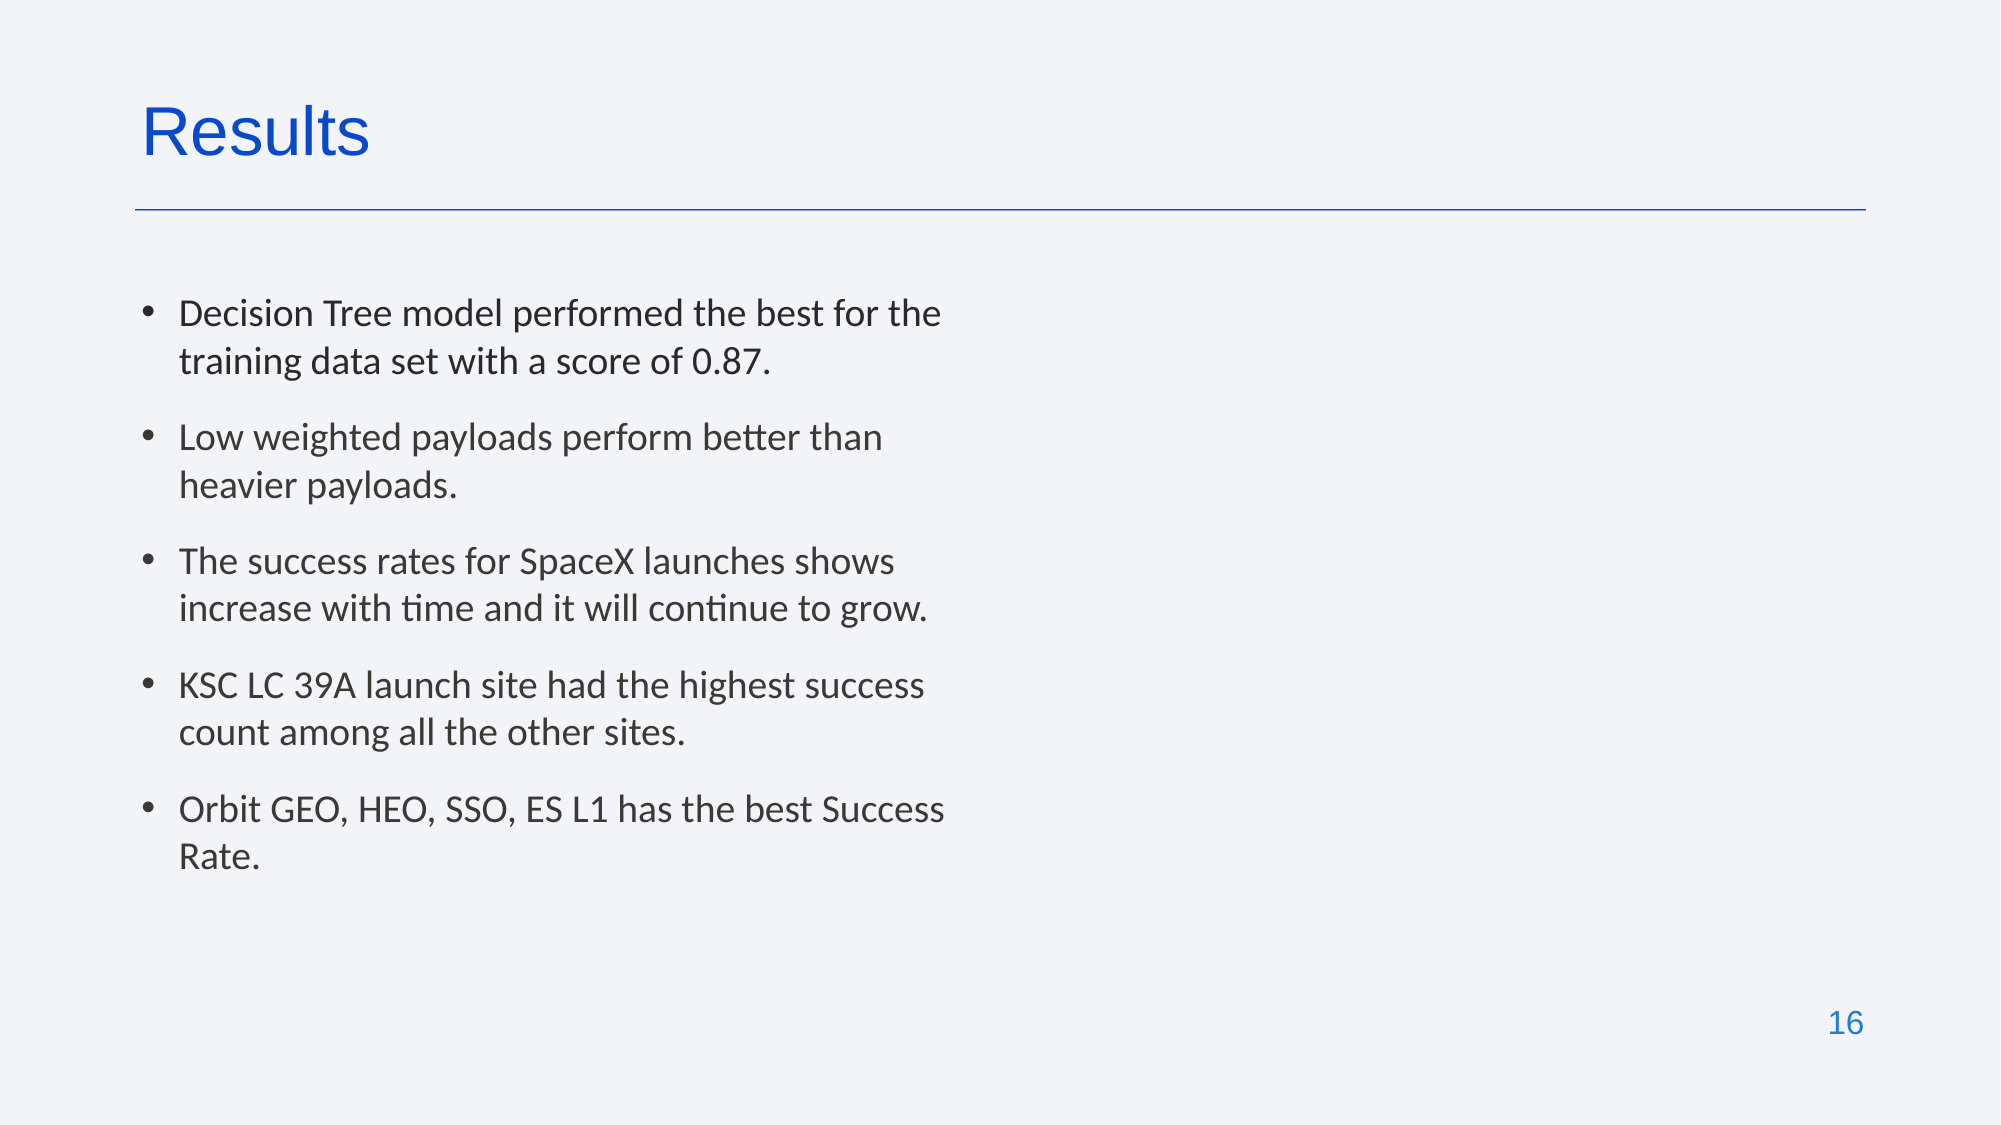

Results
Decision Tree model performed the best for the training data set with a score of 0.87.
Low weighted payloads perform better than heavier payloads.
The success rates for SpaceX launches shows increase with time and it will continue to grow.
KSC LC 39A launch site had the highest success count among all the other sites.
Orbit GEO, HEO, SSO, ES L1 has the best Success Rate.

16